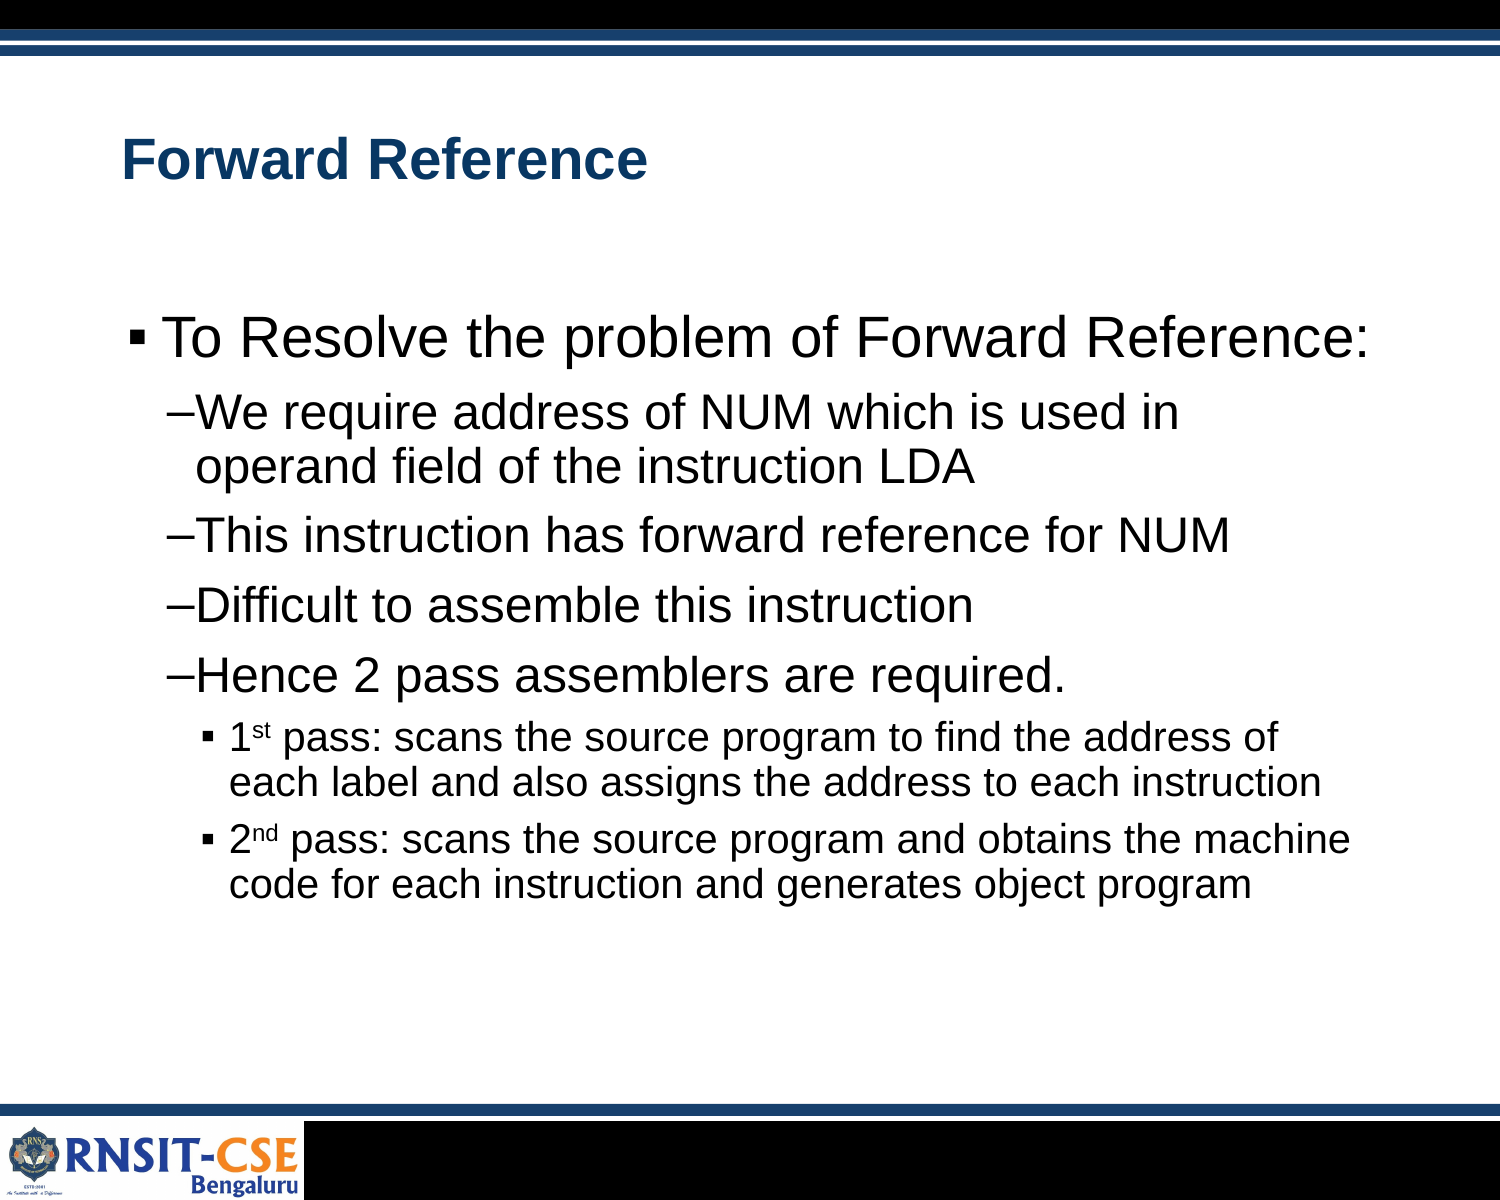

# Forward Reference
To Resolve the problem of Forward Reference:
We require address of NUM which is used in operand field of the instruction LDA
This instruction has forward reference for NUM
Difficult to assemble this instruction
Hence 2 pass assemblers are required.
1st pass: scans the source program to find the address of each label and also assigns the address to each instruction
2nd pass: scans the source program and obtains the machine code for each instruction and generates object program